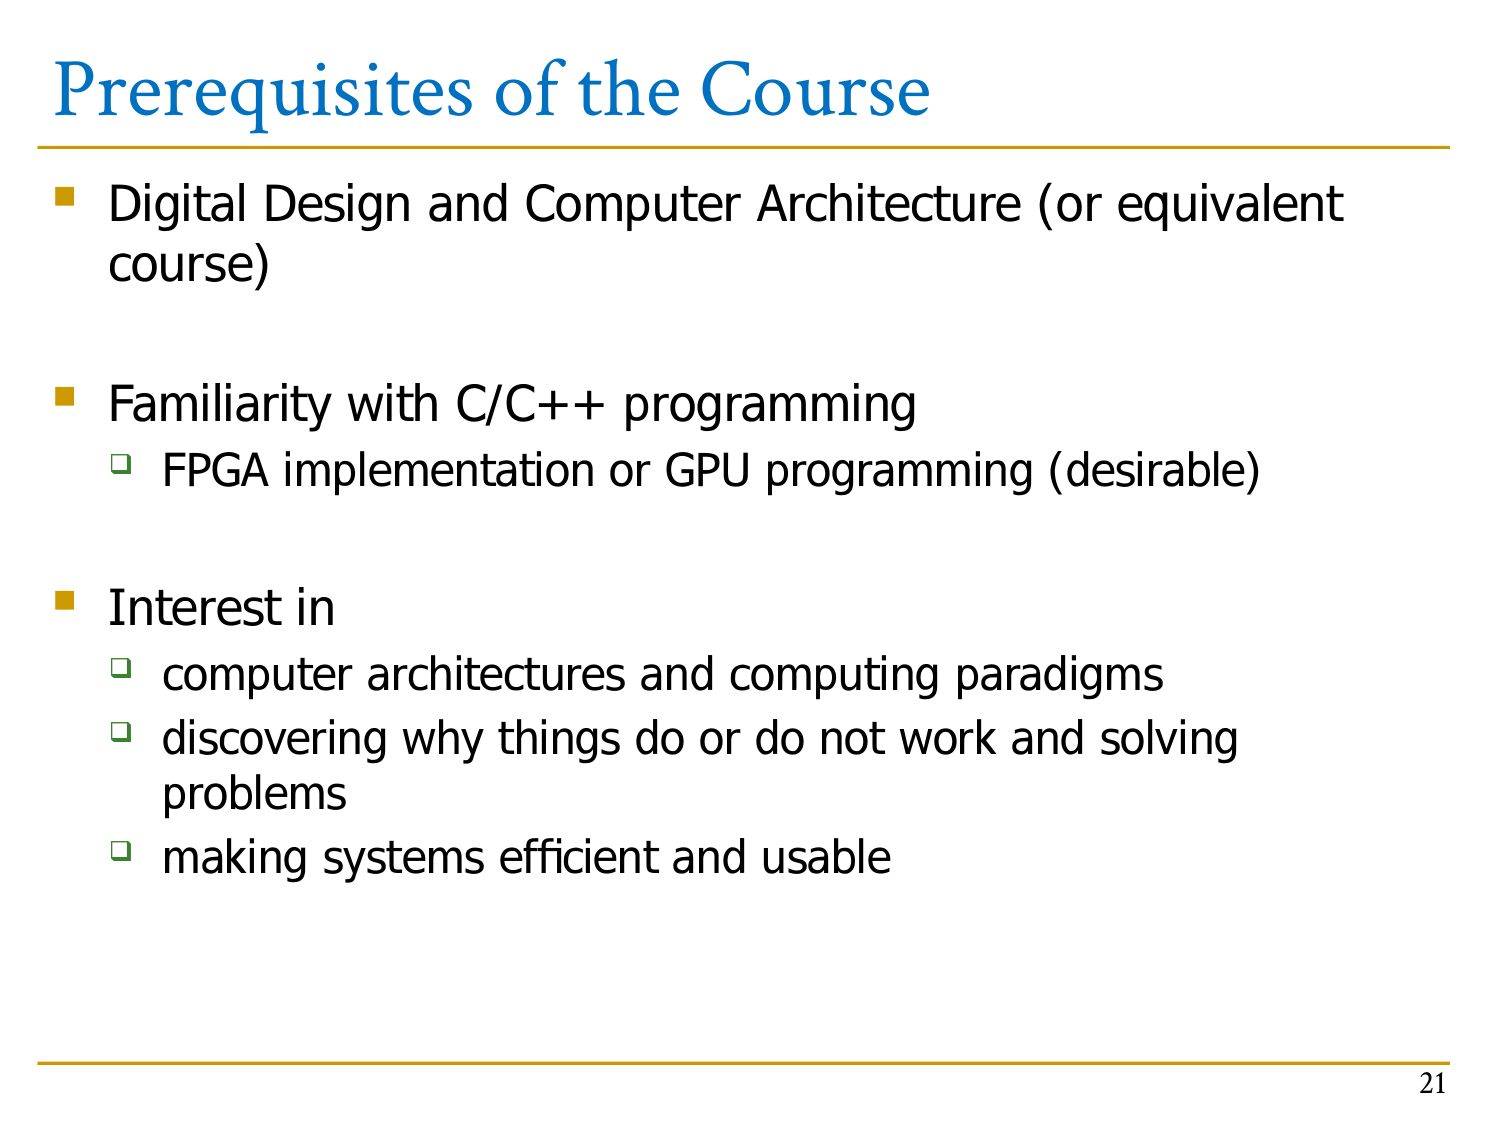

# Prerequisites of the Course
Digital Design and Computer Architecture (or equivalent course)

Familiarity with C/C++ programming
FPGA implementation or GPU programming (desirable)

Interest in
computer architectures and computing paradigms
discovering why things do or do not work and solving problems
making systems efficient and usable
21